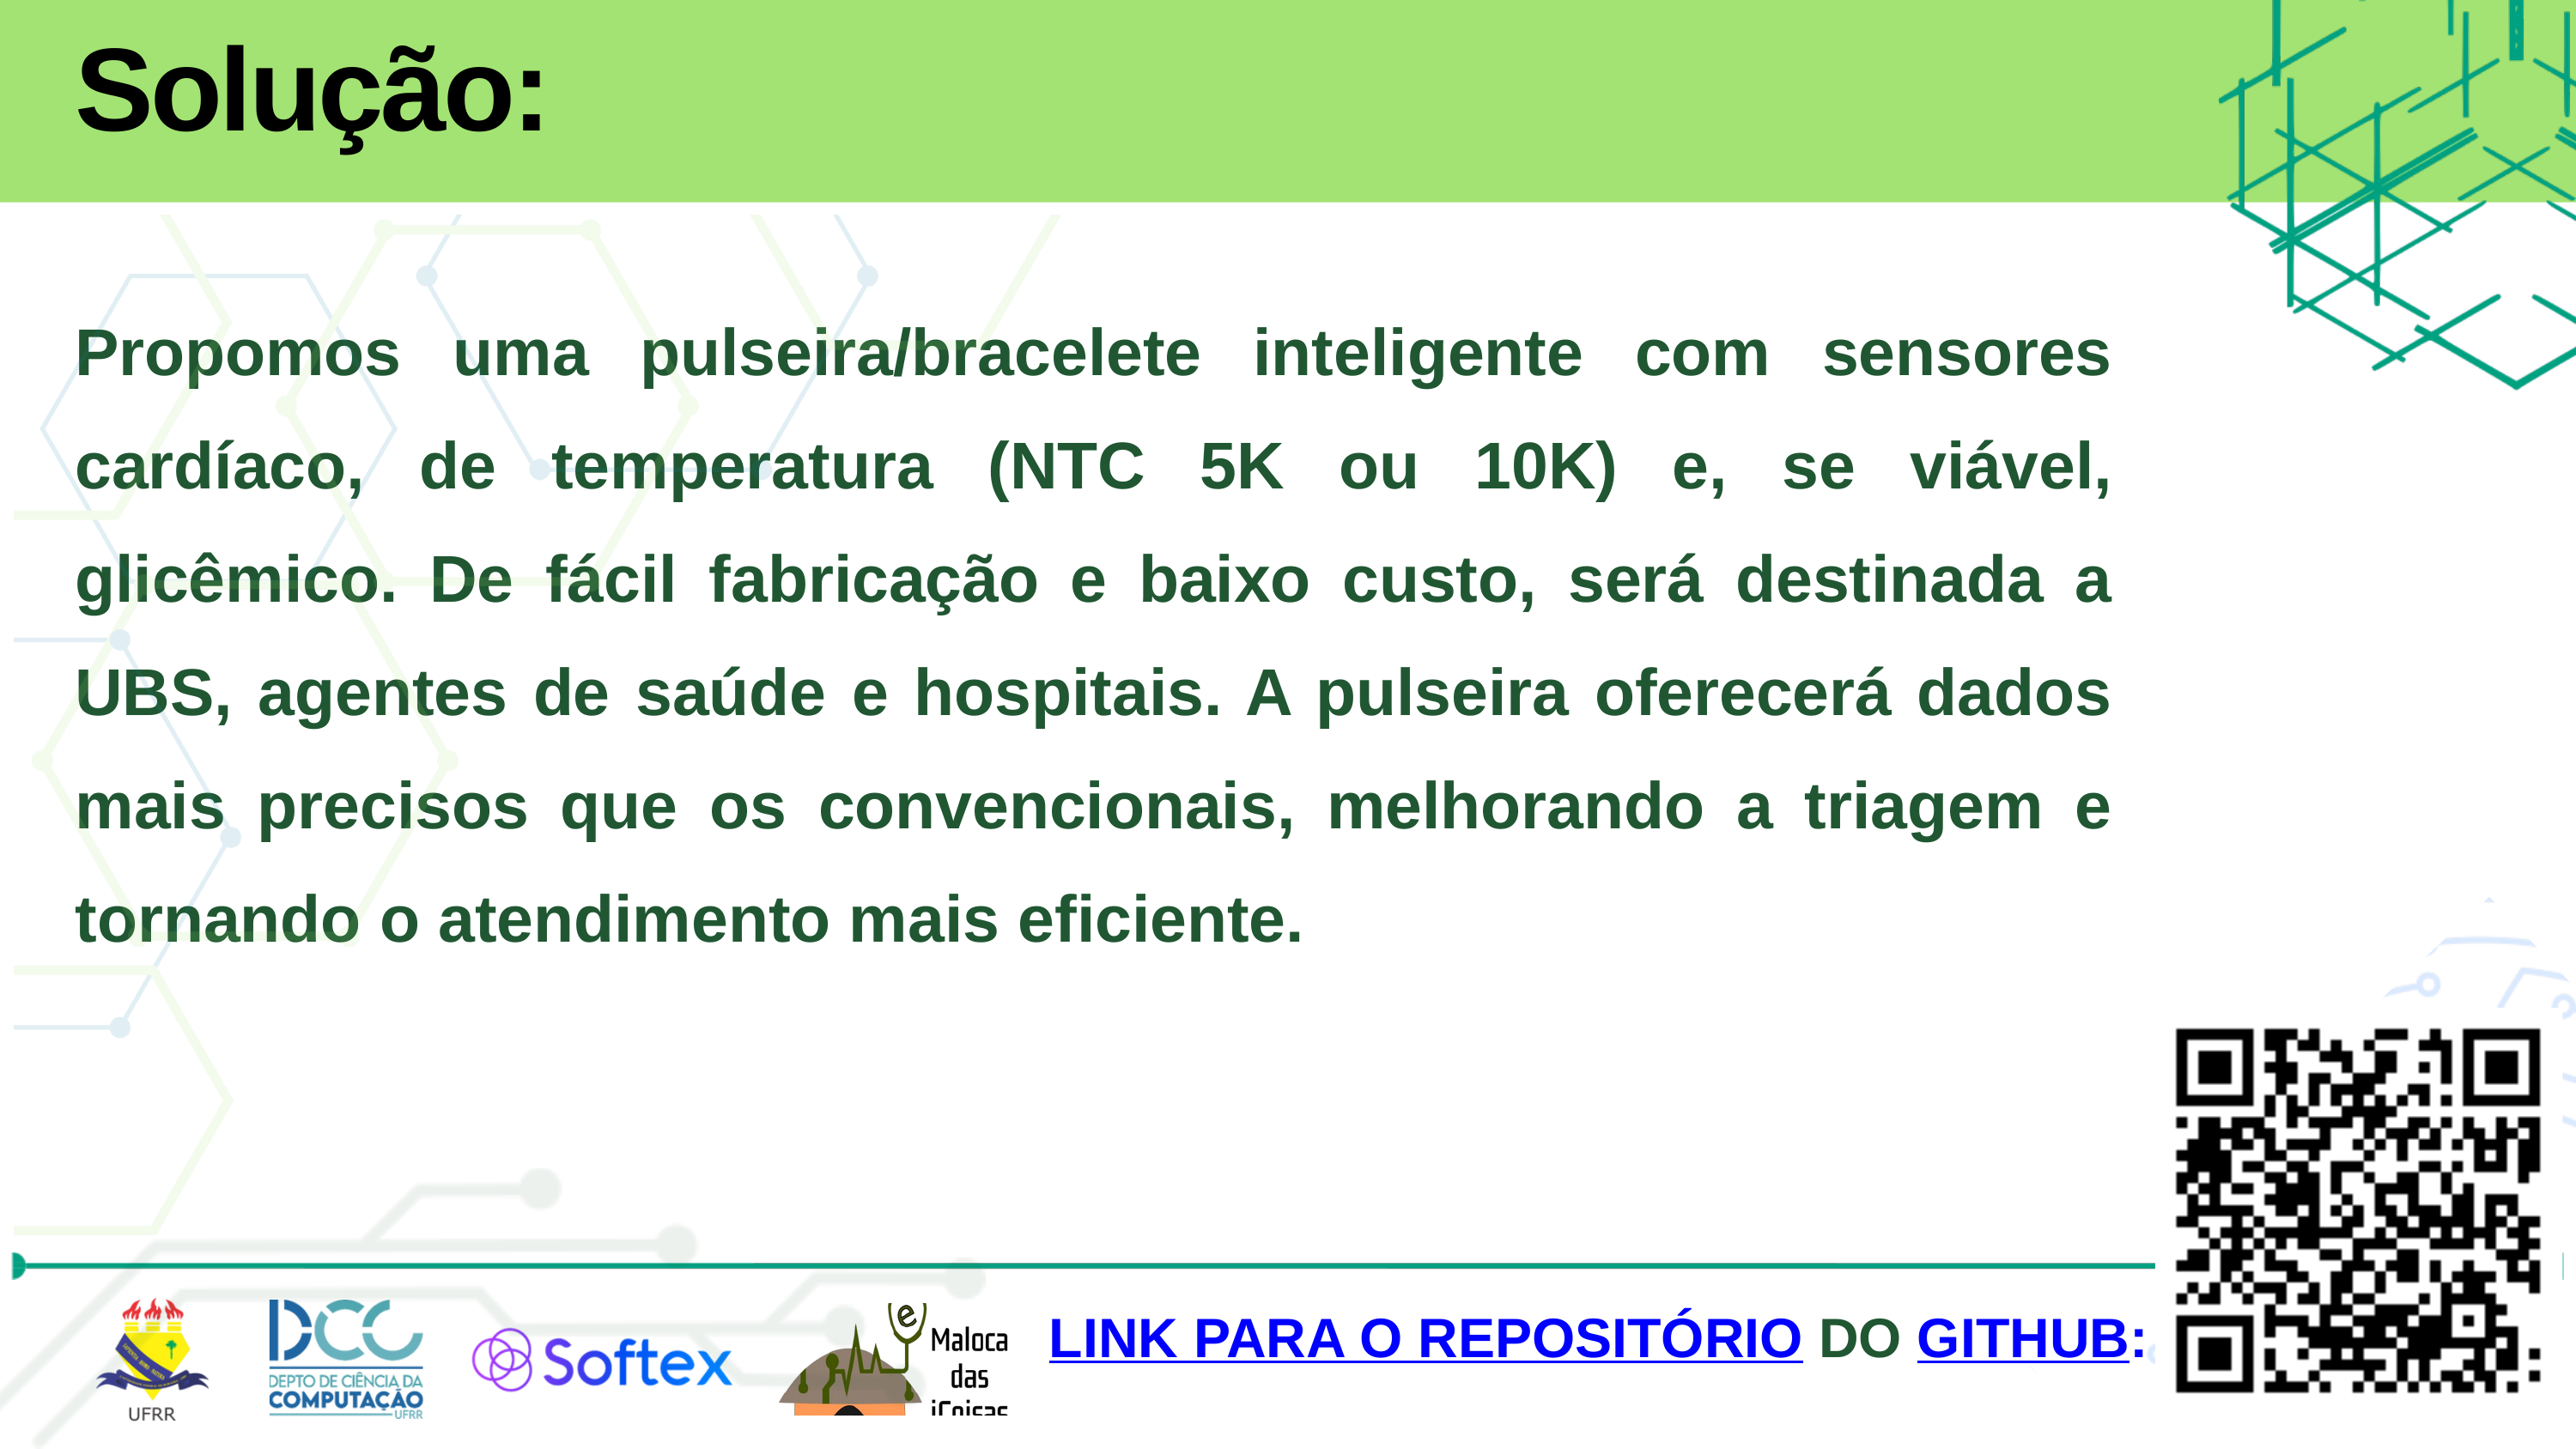

Solução:

Propomos uma pulseira/bracelete inteligente com sensores cardíaco, de temperatura (NTC 5K ou 10K) e, se viável, glicêmico. De fácil fabricação e baixo custo, será destinada a UBS, agentes de saúde e hospitais. A pulseira oferecerá dados mais precisos que os convencionais, melhorando a triagem e tornando o atendimento mais eficiente.

LINK PARA O REPOSITÓRIO DO GITHUB:

3